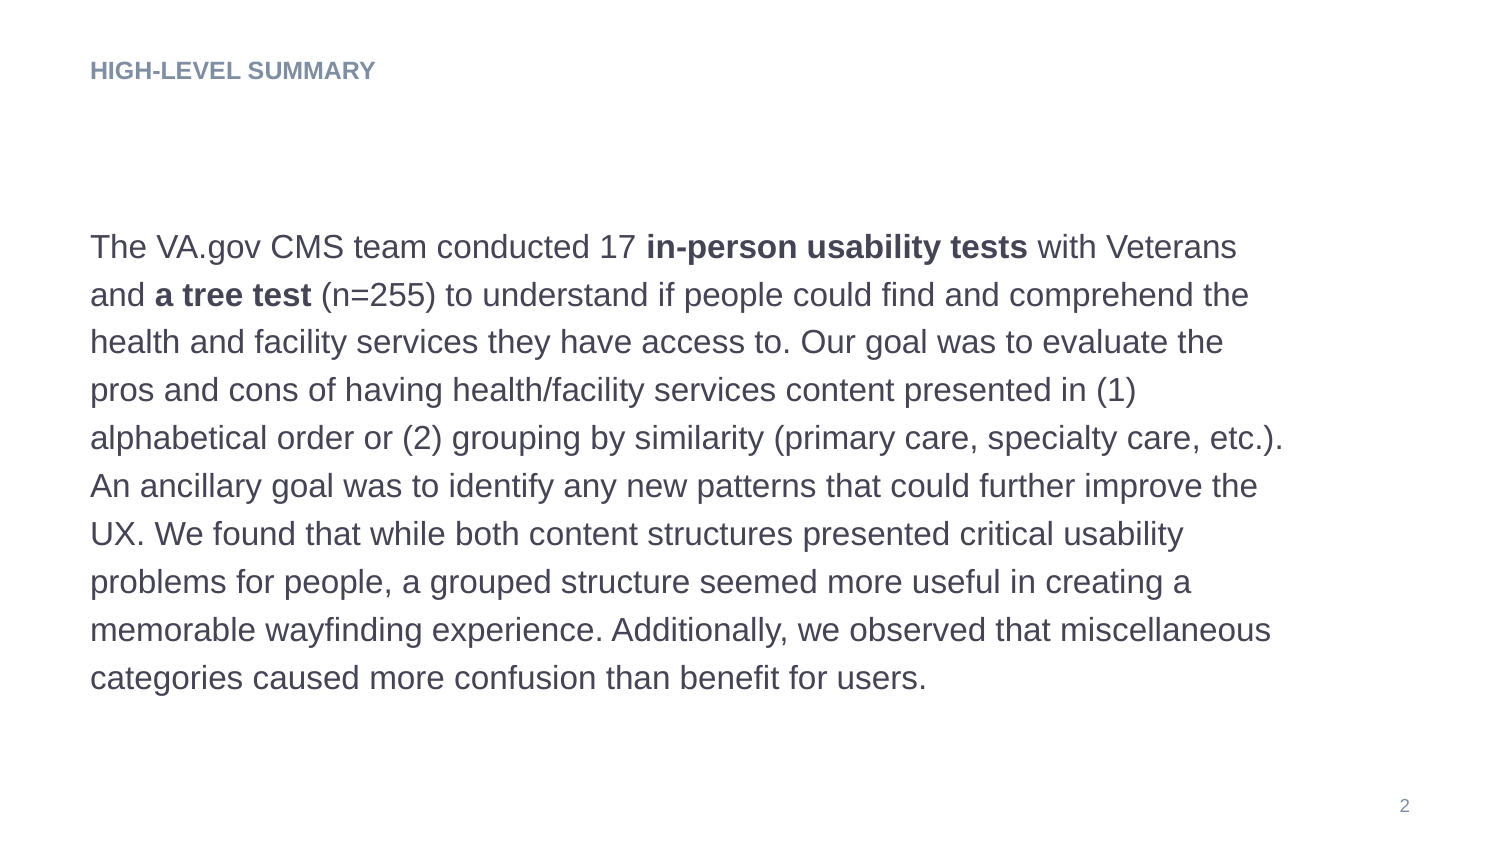

HIGH-LEVEL SUMMARY
#
The VA.gov CMS team conducted 17 in-person usability tests with Veterans and a tree test (n=255) to understand if people could find and comprehend the health and facility services they have access to. Our goal was to evaluate the pros and cons of having health/facility services content presented in (1) alphabetical order or (2) grouping by similarity (primary care, specialty care, etc.). An ancillary goal was to identify any new patterns that could further improve the UX. We found that while both content structures presented critical usability problems for people, a grouped structure seemed more useful in creating a memorable wayfinding experience. Additionally, we observed that miscellaneous categories caused more confusion than benefit for users.
2